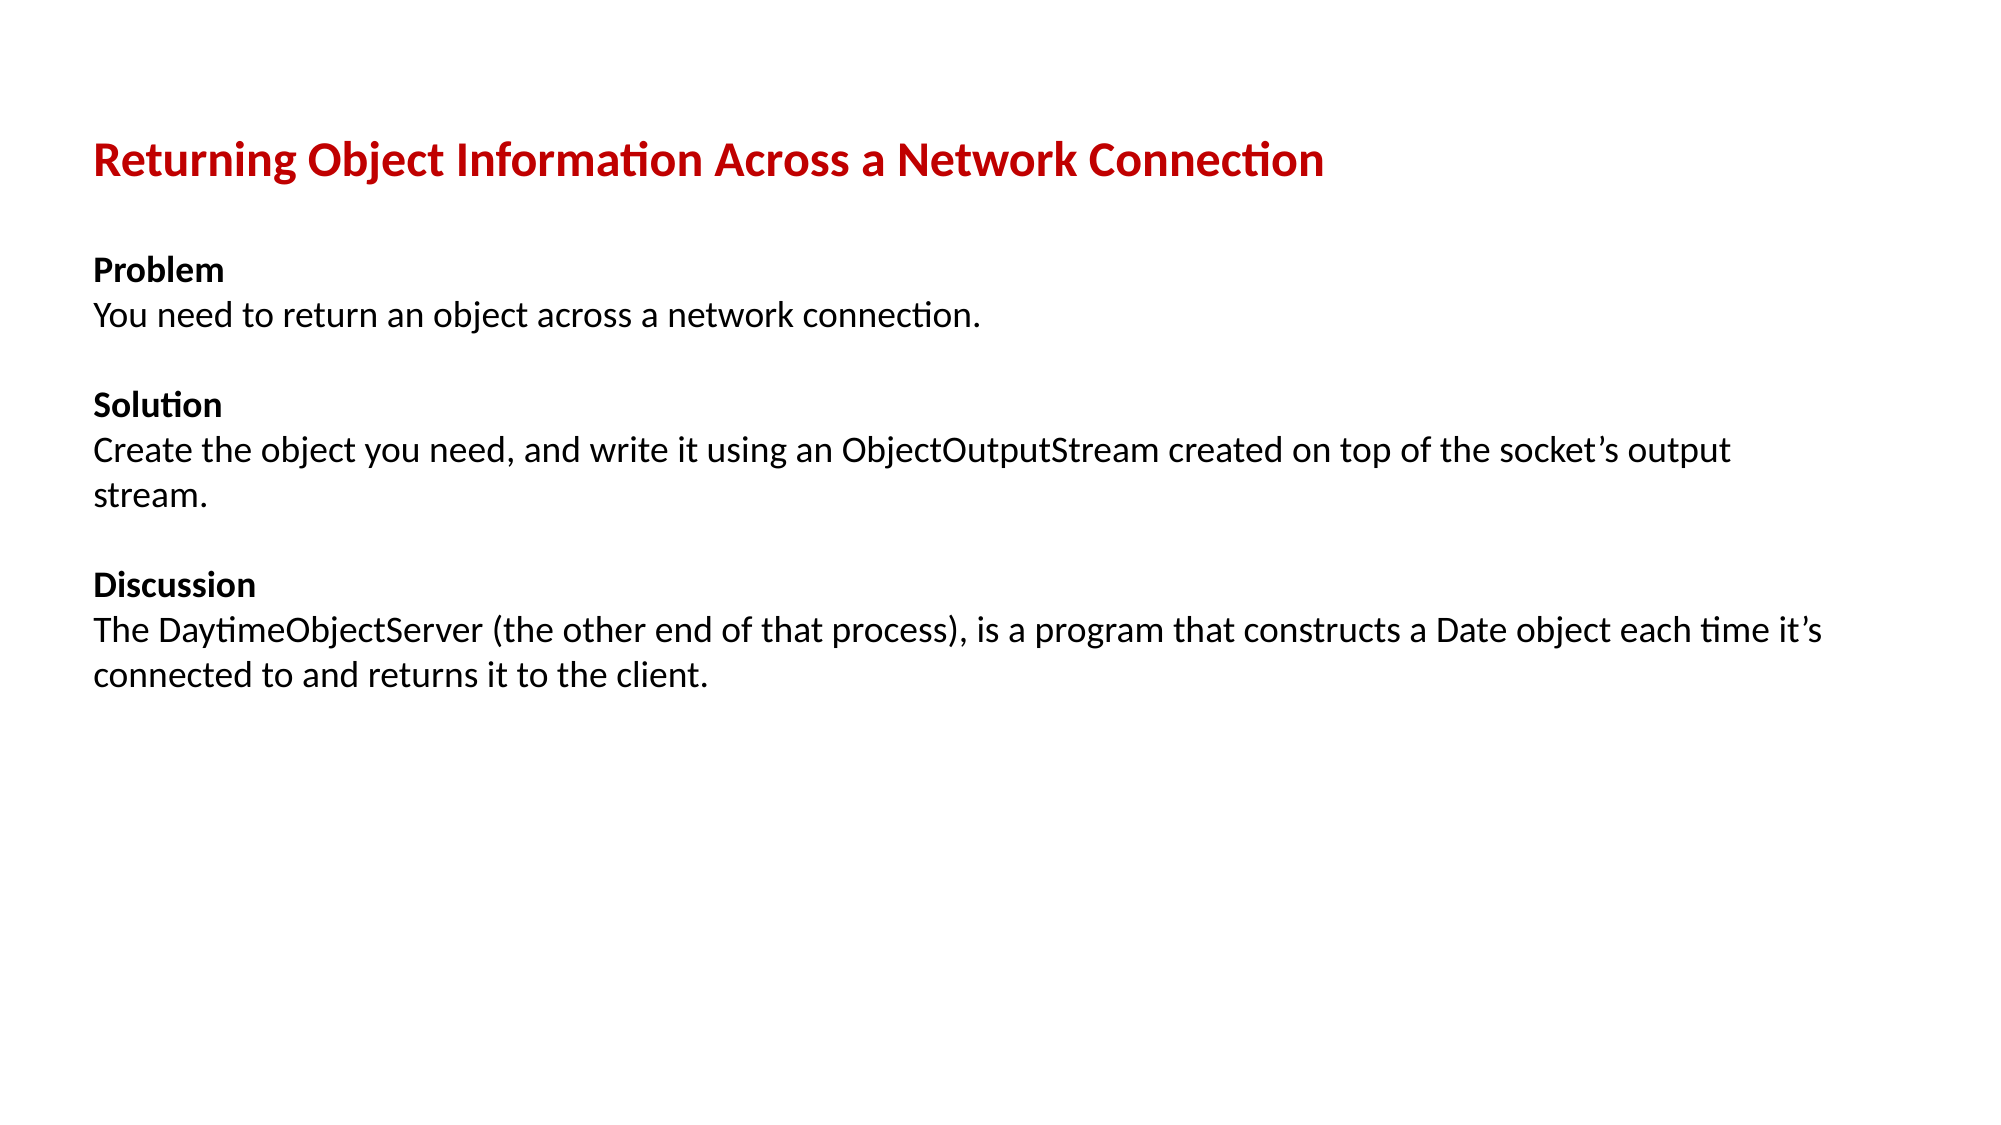

Returning Object Information Across a Network Connection
Problem
You need to return an object across a network connection.

Solution
Create the object you need, and write it using an ObjectOutputStream created on top of the socket’s output stream.

Discussion
The DaytimeObjectServer (the other end of that process), is a program that constructs a Date object each time it’s connected to and returns it to the client.